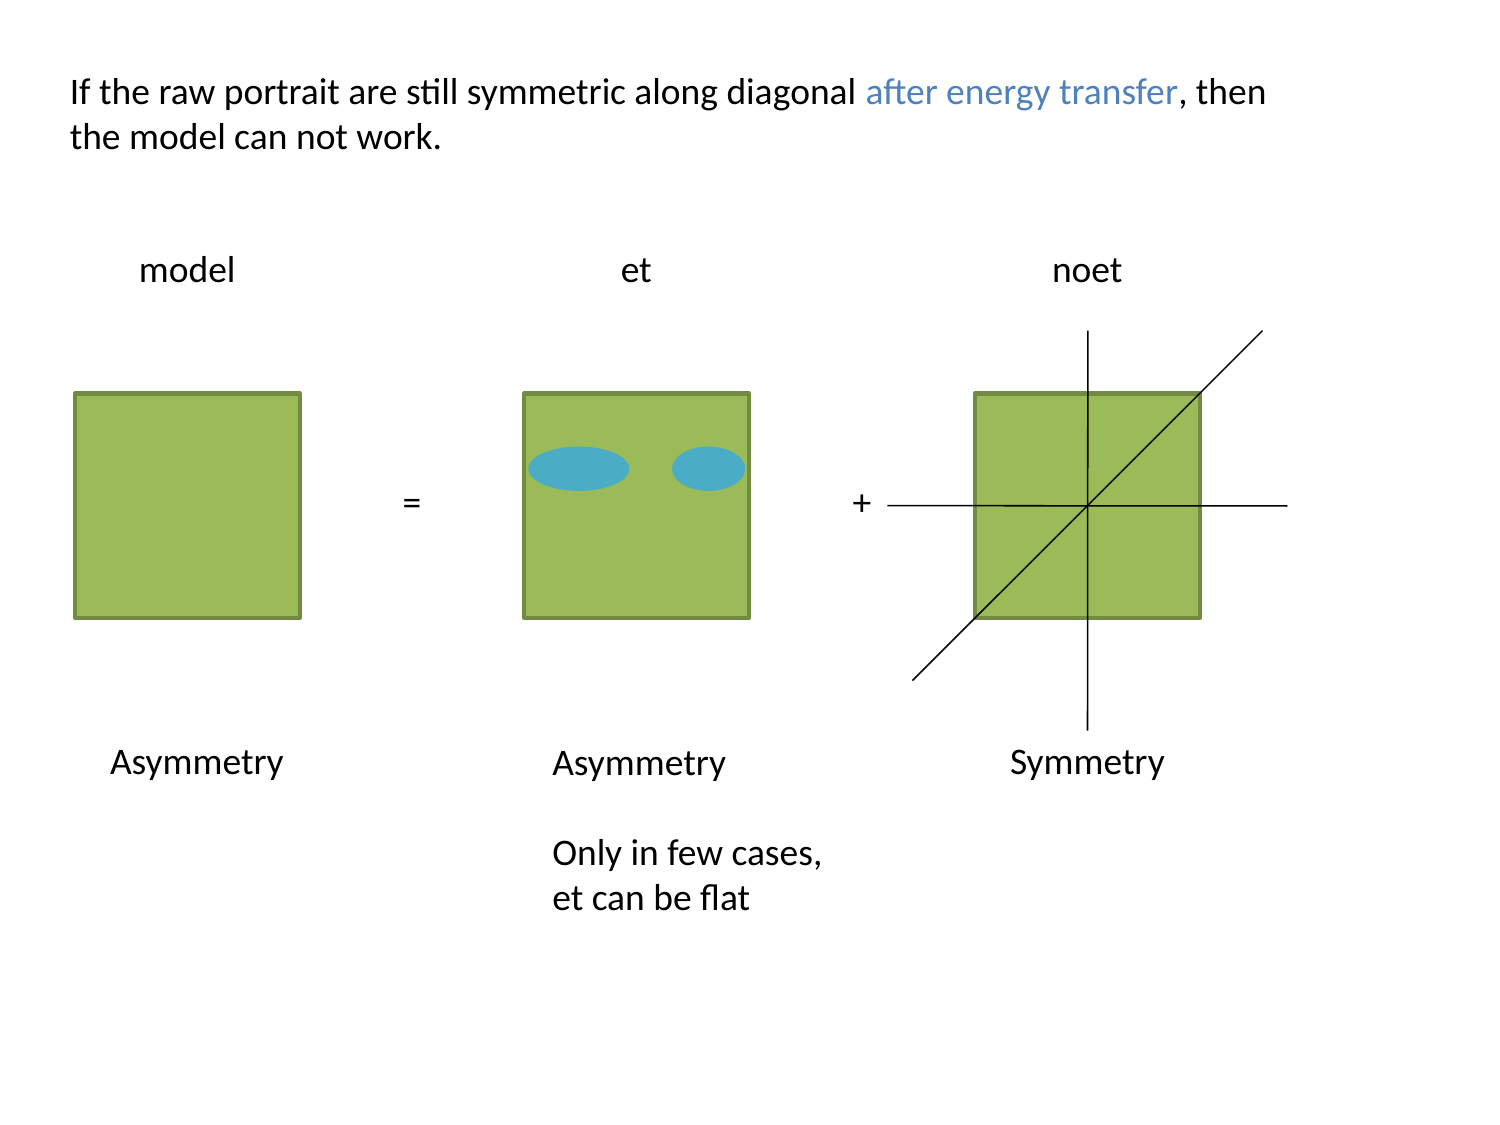

If the raw portrait are still symmetric along diagonal after energy transfer, then the model can not work.
model
et
noet

+
=
Asymmetry
Symmetry
Asymmetry

Only in few cases,
et can be flat